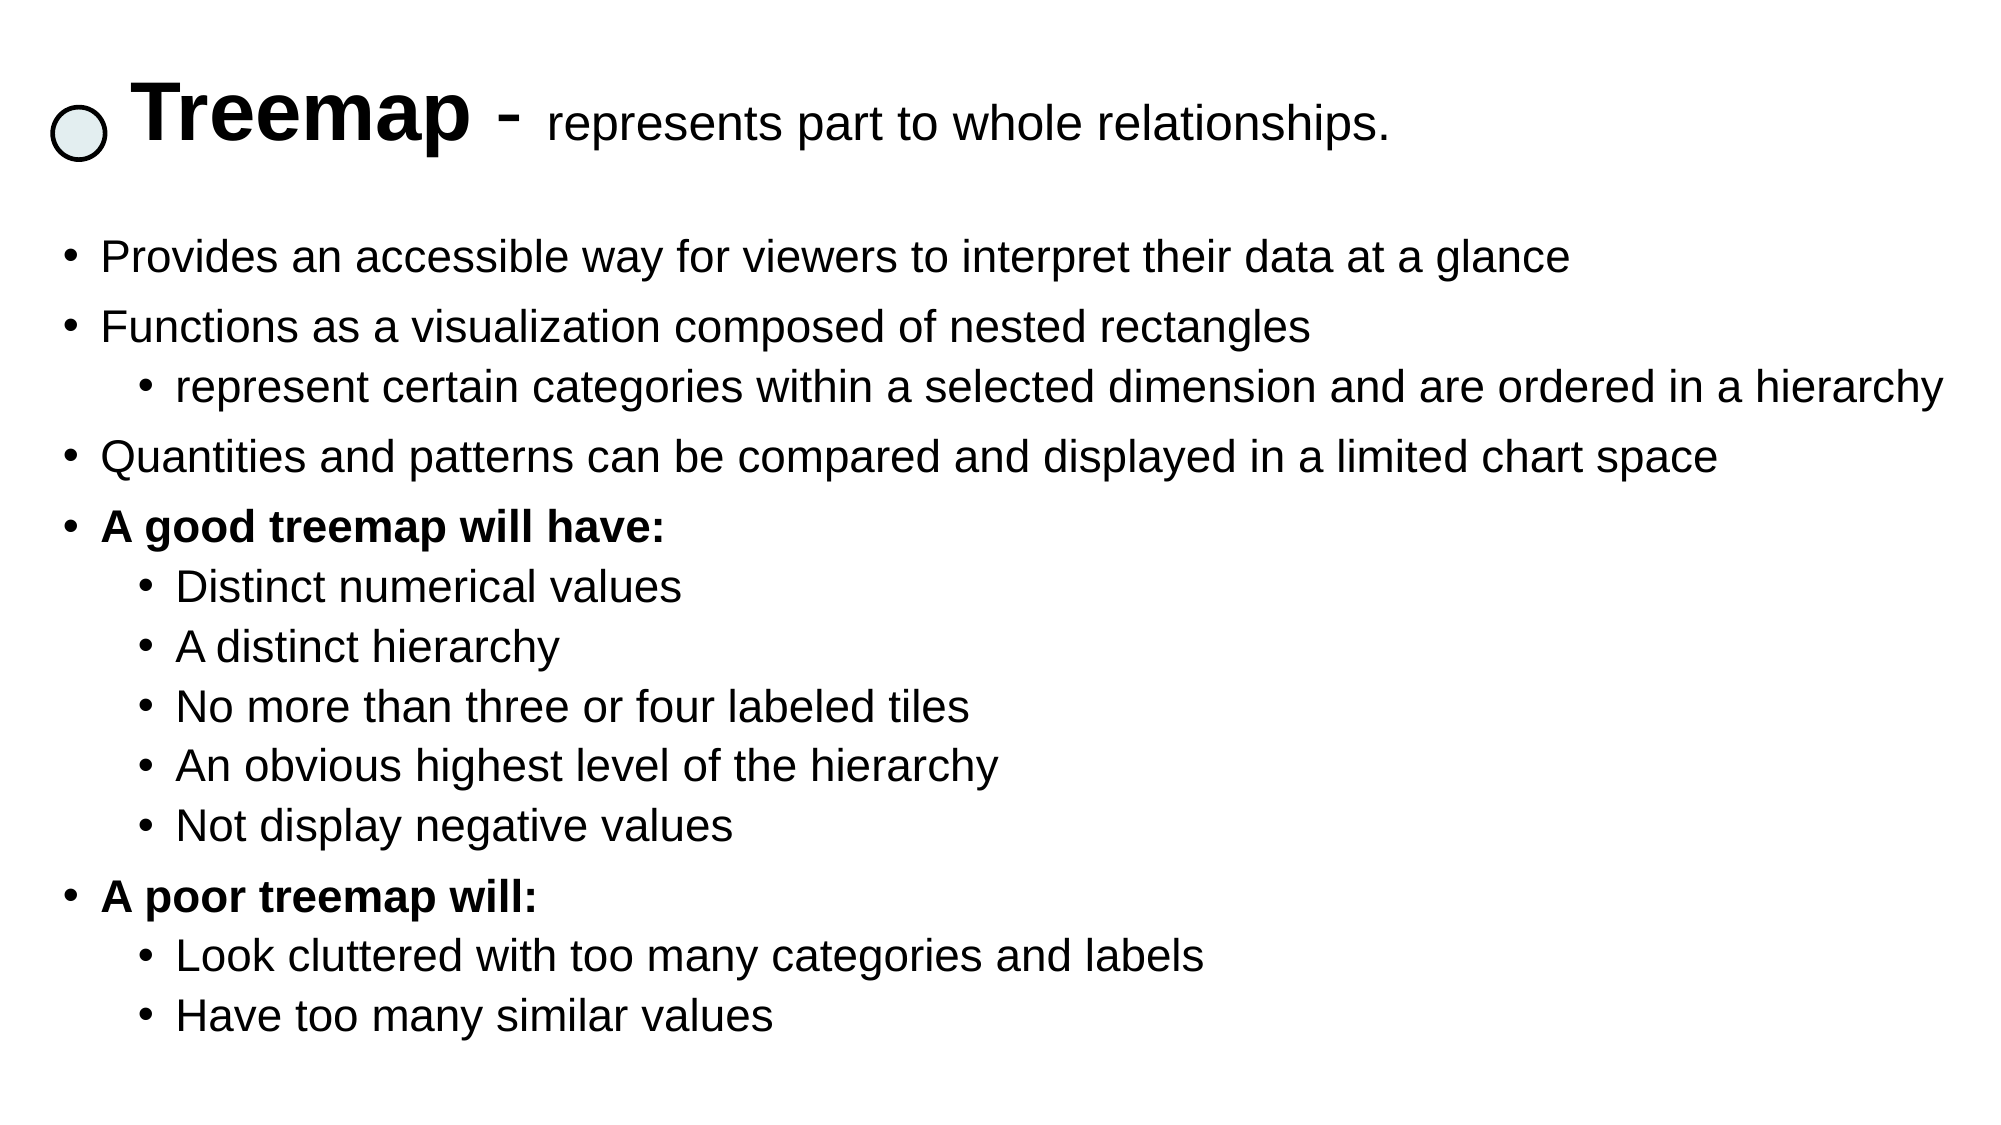

# Treemap - represents part to whole relationships.
Provides an accessible way for viewers to interpret their data at a glance
Functions as a visualization composed of nested rectangles
represent certain categories within a selected dimension and are ordered in a hierarchy
Quantities and patterns can be compared and displayed in a limited chart space
A good treemap will have:
Distinct numerical values
A distinct hierarchy
No more than three or four labeled tiles
An obvious highest level of the hierarchy
Not display negative values
A poor treemap will:
Look cluttered with too many categories and labels
Have too many similar values